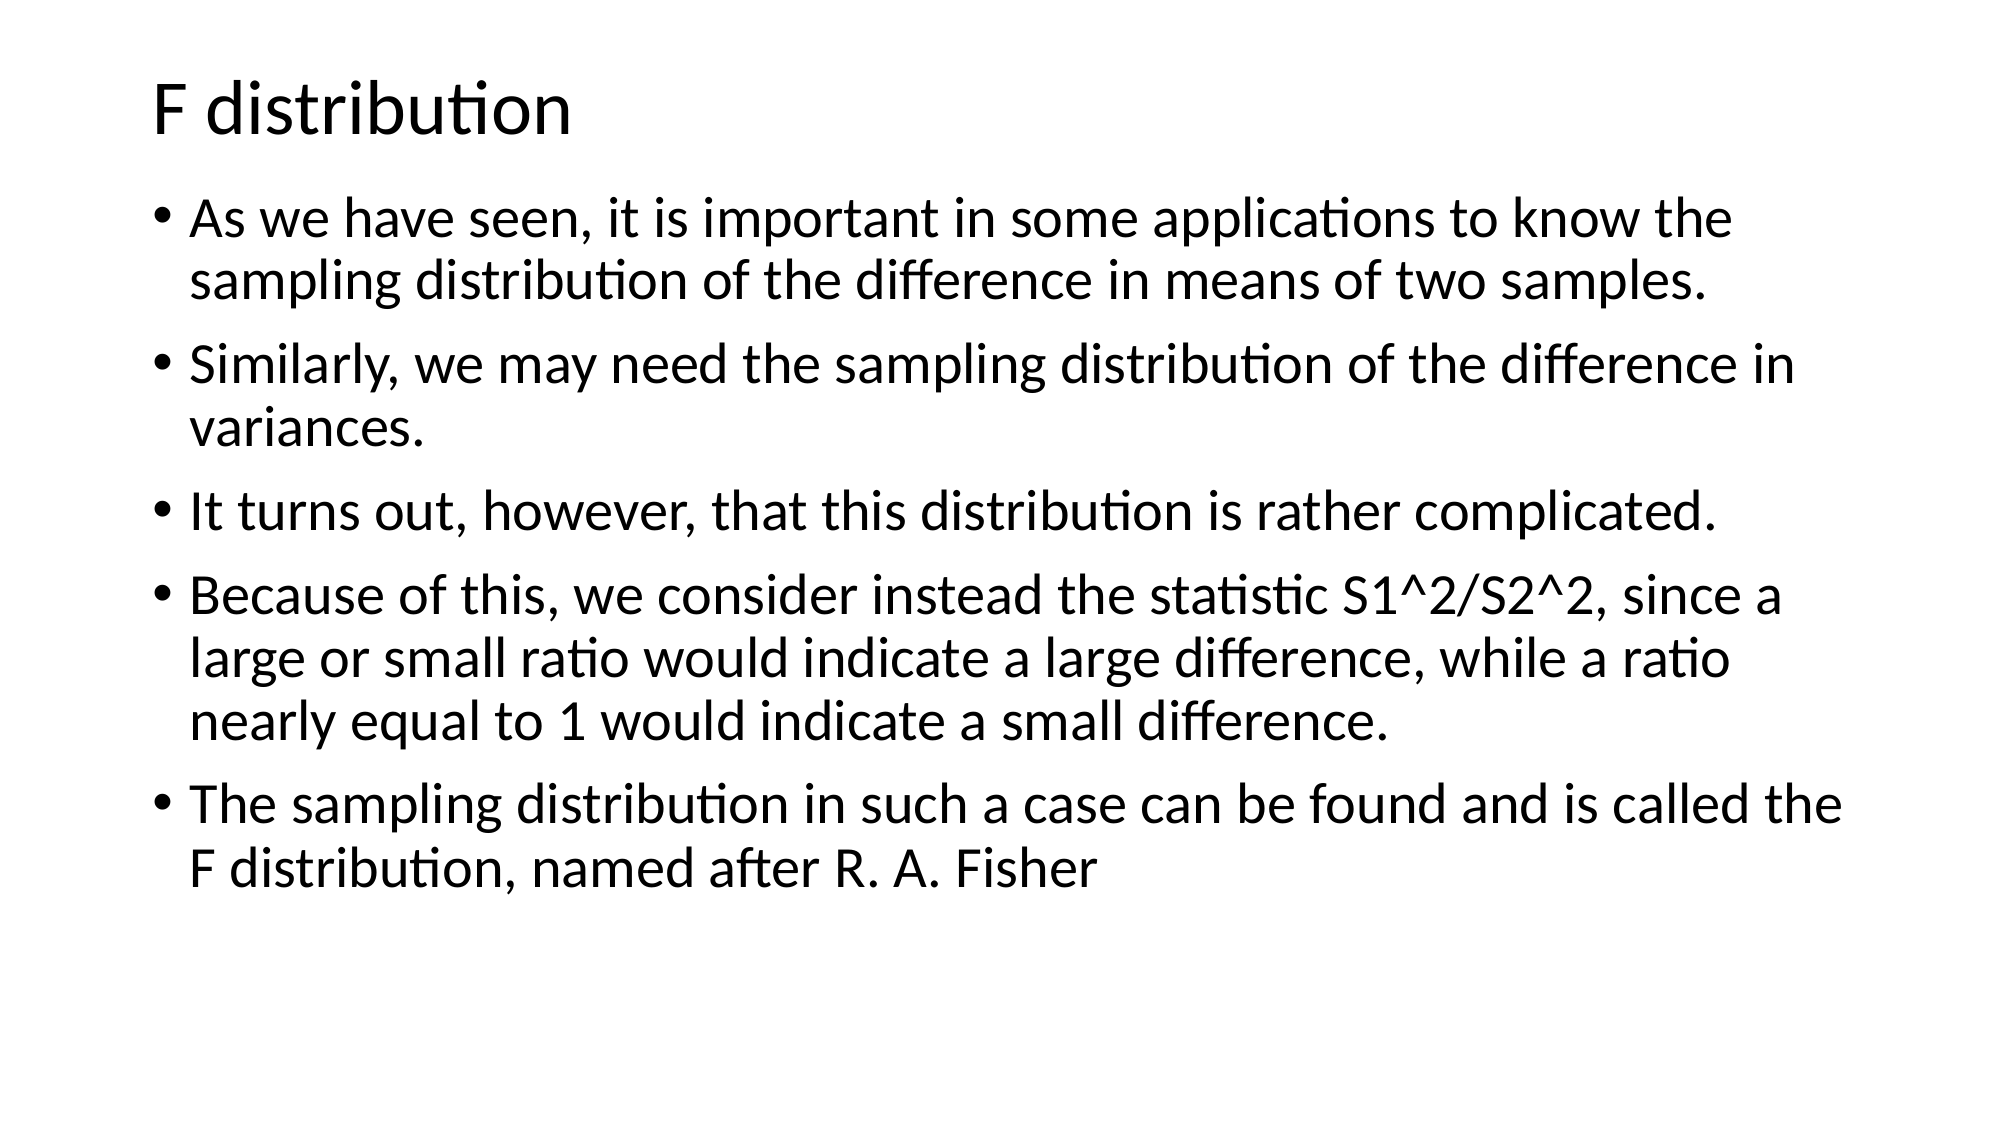

# F distribution
As we have seen, it is important in some applications to know the sampling distribution of the difference in means of two samples.
Similarly, we may need the sampling distribution of the difference in variances.
It turns out, however, that this distribution is rather complicated.
Because of this, we consider instead the statistic S1^2/S2^2, since a large or small ratio would indicate a large difference, while a ratio nearly equal to 1 would indicate a small difference.
The sampling distribution in such a case can be found and is called the F distribution, named after R. A. Fisher